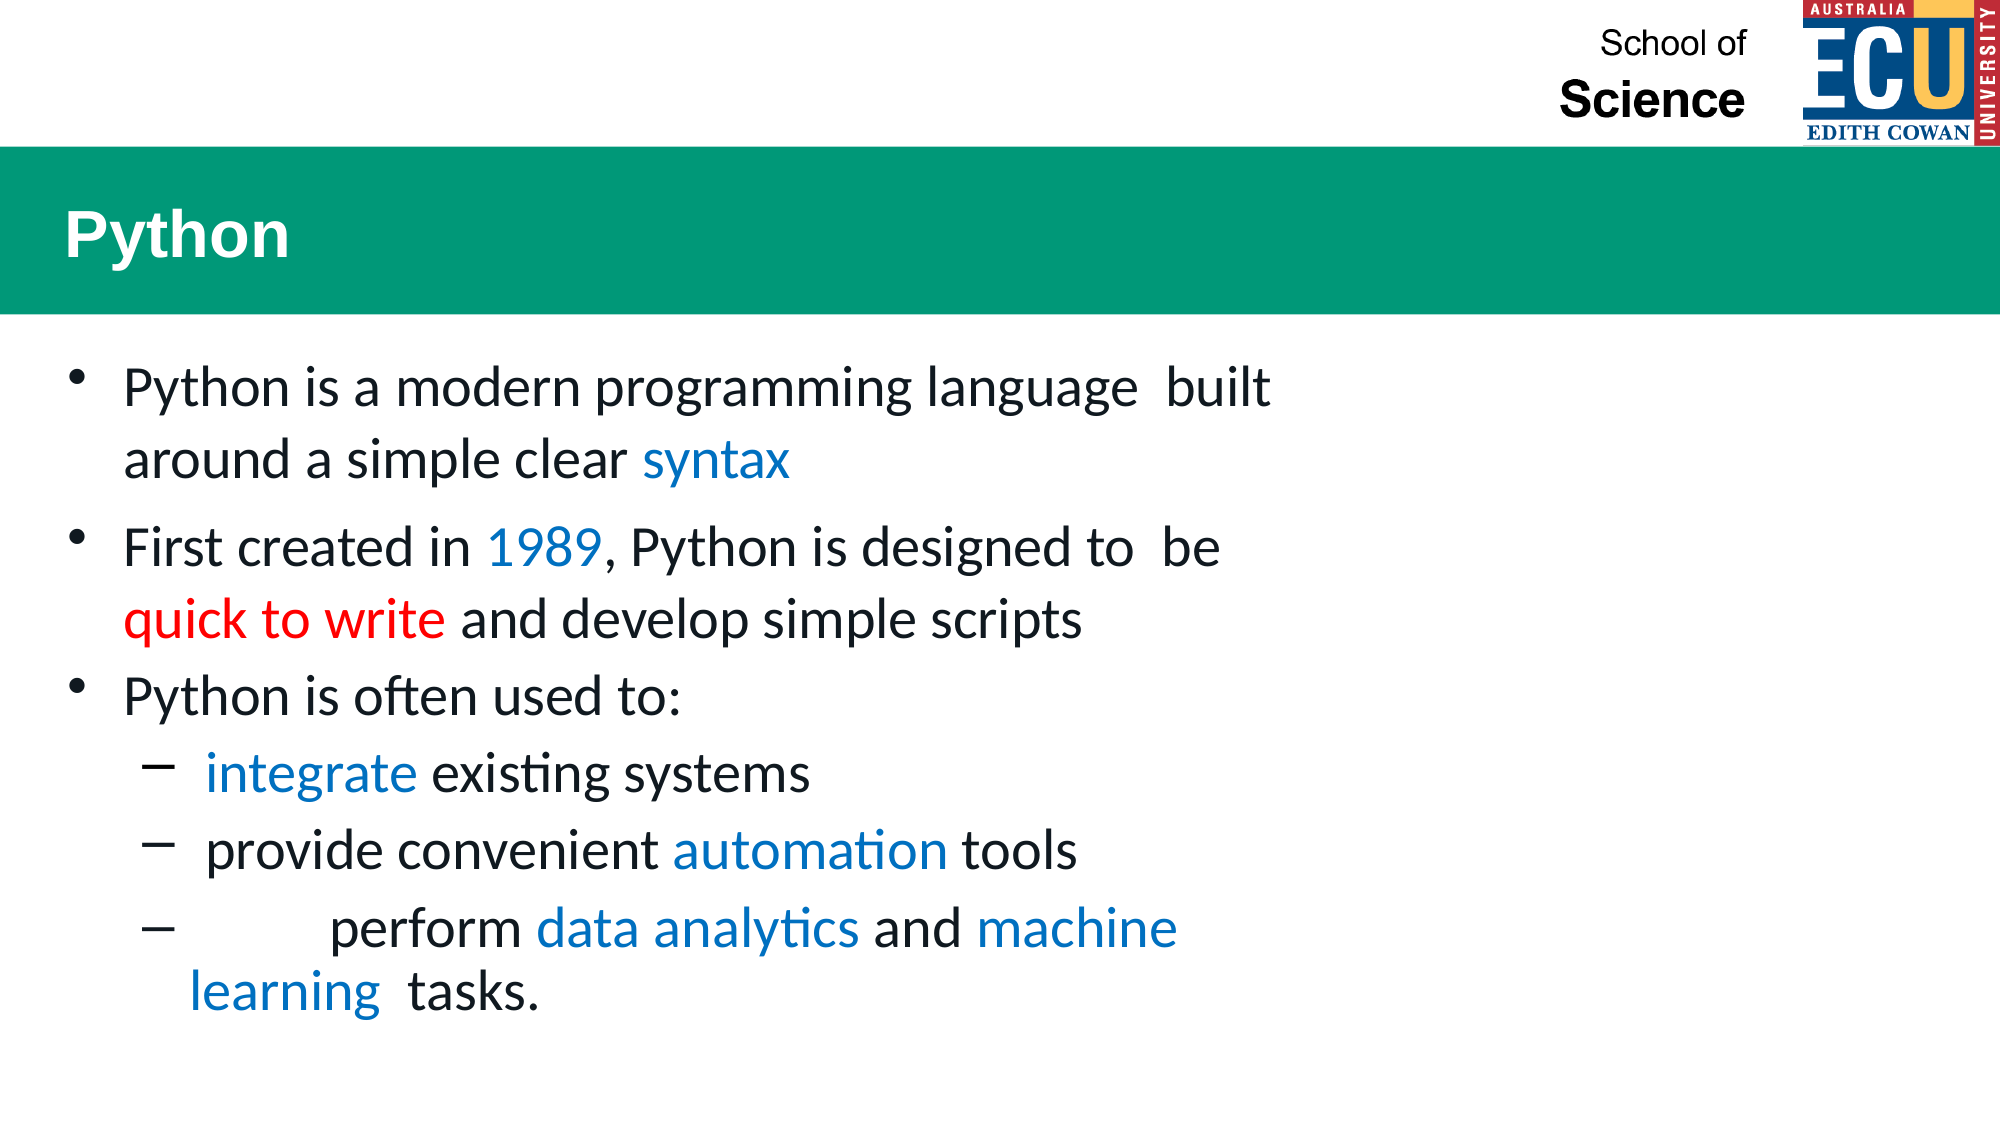

# Python
Python is a modern programming language  built around a simple clear syntax
First created in 1989, Python is designed to  be quick to write and develop simple scripts
Python is often used to:
integrate existing systems
provide convenient automation tools
	perform data analytics and machine learning  tasks.